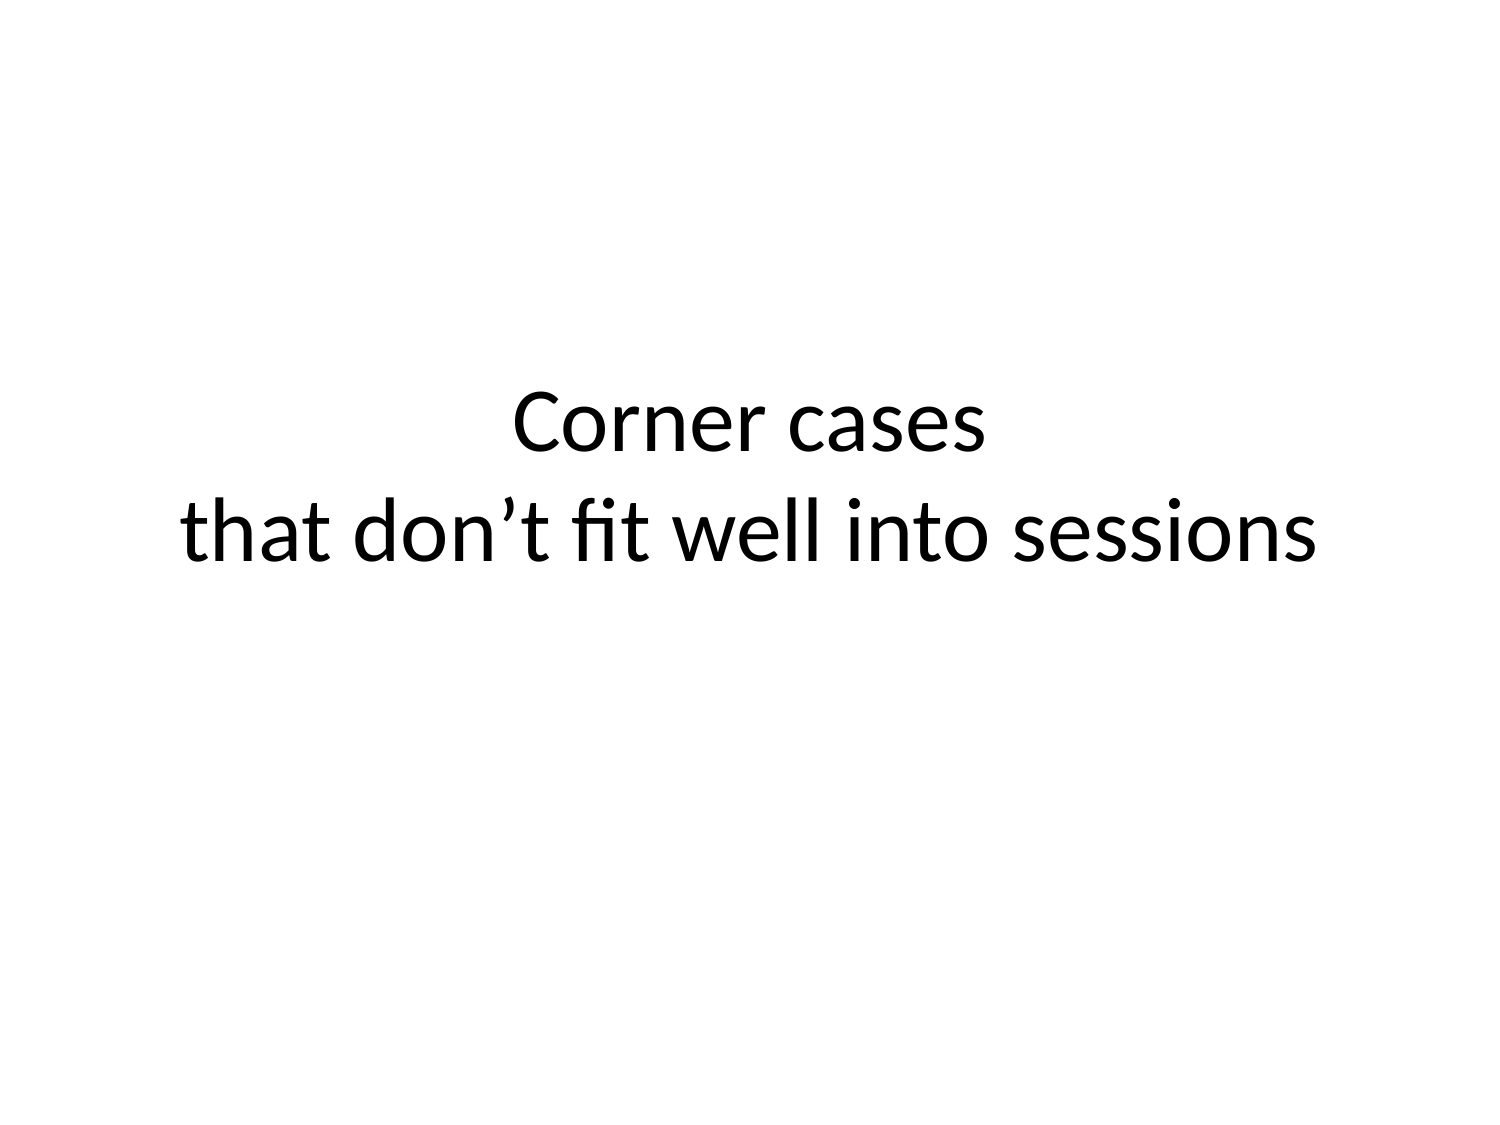

# Corner cases that don’t fit well into sessions